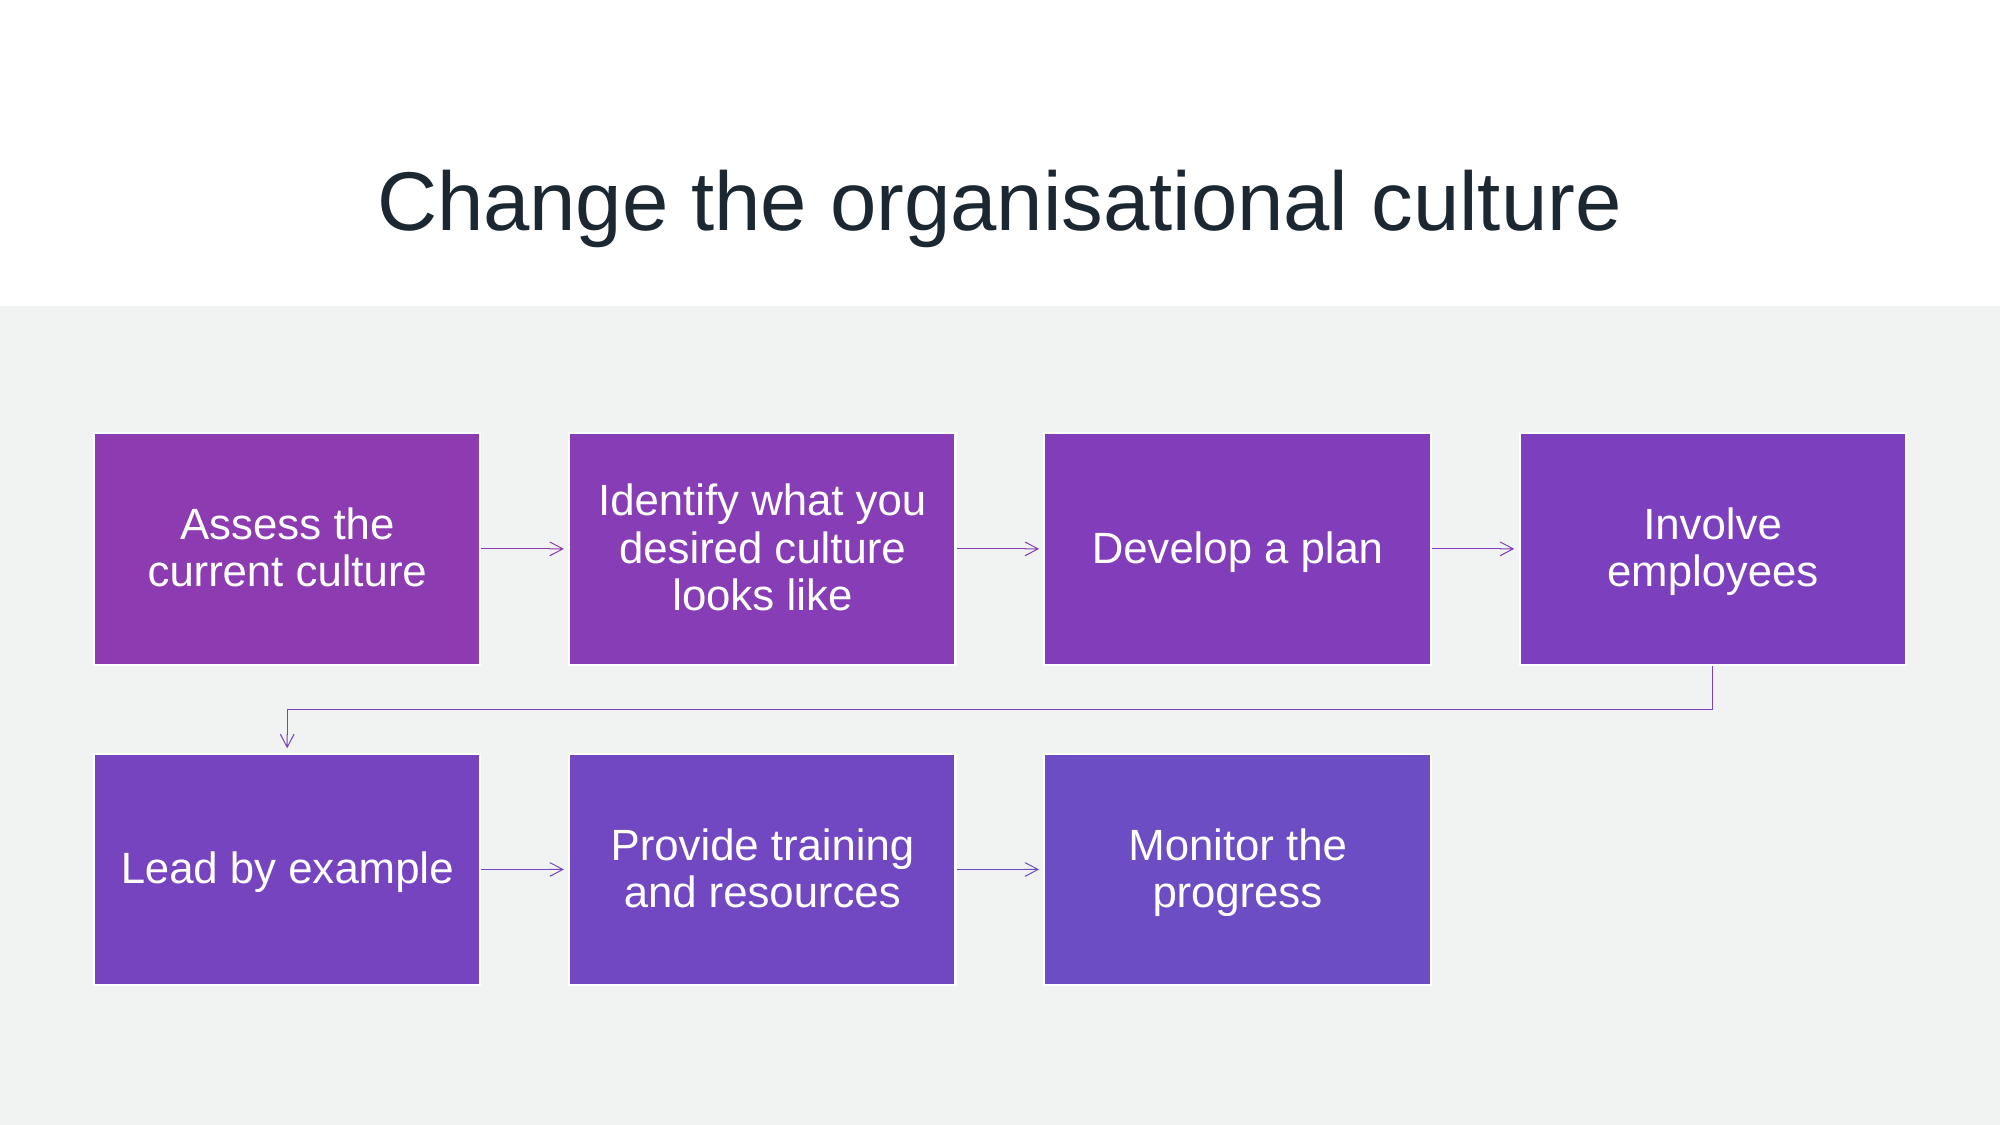

# Change the organisational culture

Assess the current culture

Identify what you desired culture looks like

Develop a plan

Involve employees

Lead by example

Provide training and resources
Monitor the progress